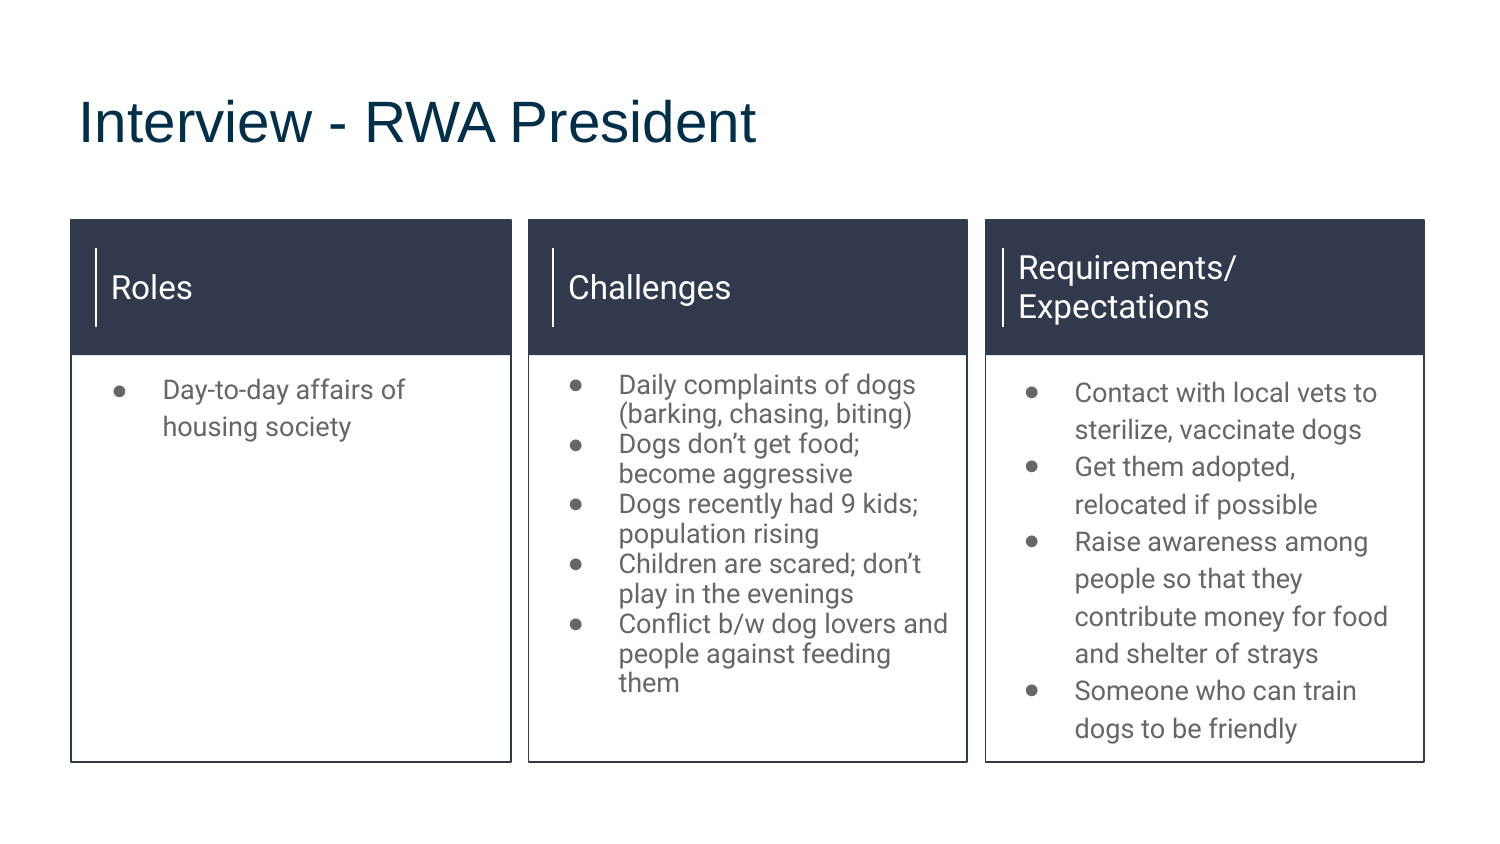

Interview - RWA President

Roles

Challenges

Requirements/
Expectations
Day-to-day affairs of housing society
Daily complaints of dogs (barking, chasing, biting)
Dogs don’t get food; become aggressive
Dogs recently had 9 kids; population rising
Children are scared; don’t play in the evenings
Conflict b/w dog lovers and people against feeding them
Contact with local vets to sterilize, vaccinate dogs
Get them adopted, relocated if possible
Raise awareness among people so that they contribute money for food and shelter of strays
Someone who can train dogs to be friendly